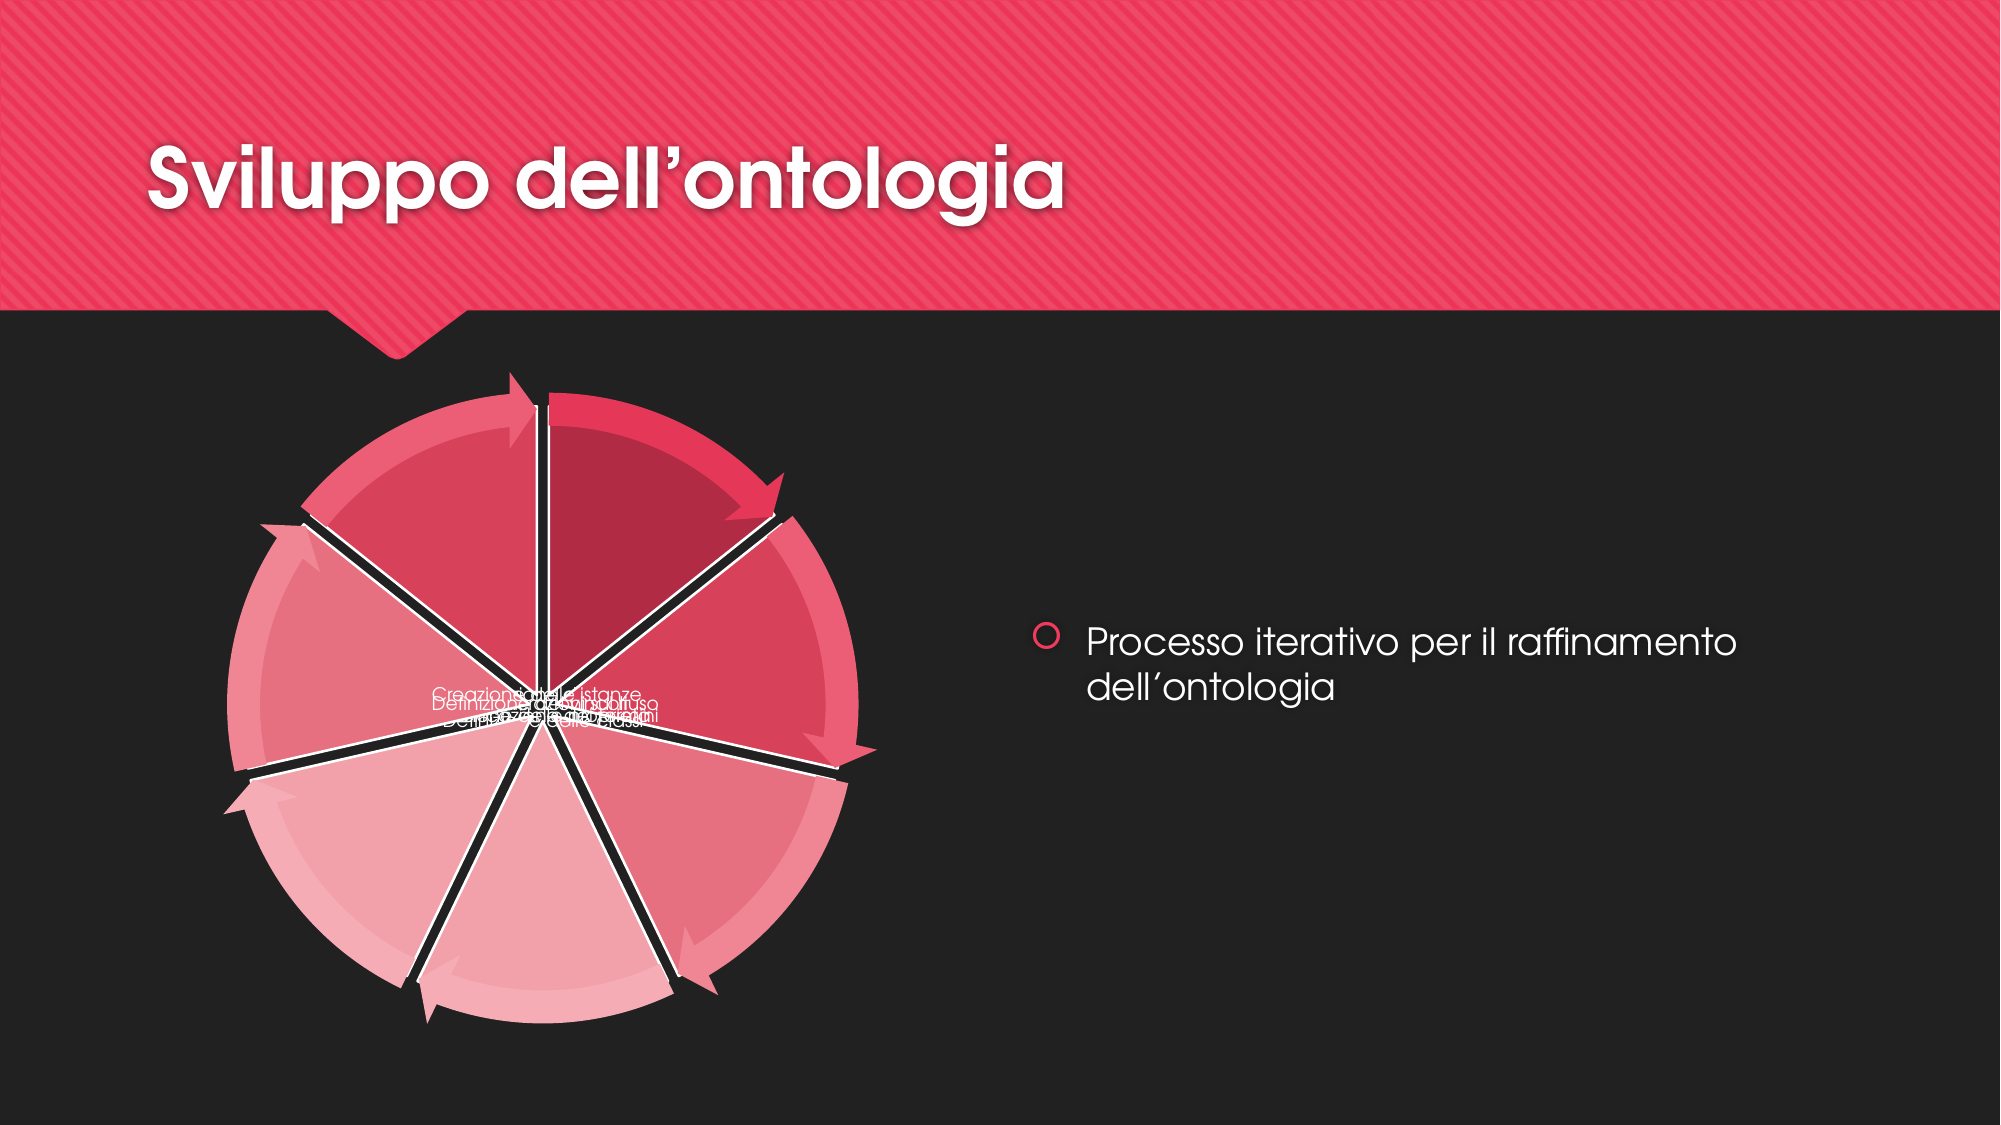

# Sviluppo dell’ontologia
Processo iterativo per il raffinamento dell’ontologia
Identificazione del dominio
Considerazioni sul riuso
Elencazione dei termini
Definizione delle classi
Definizione delle proprietà
Definizione dei vincoli
Creazione delle istanze